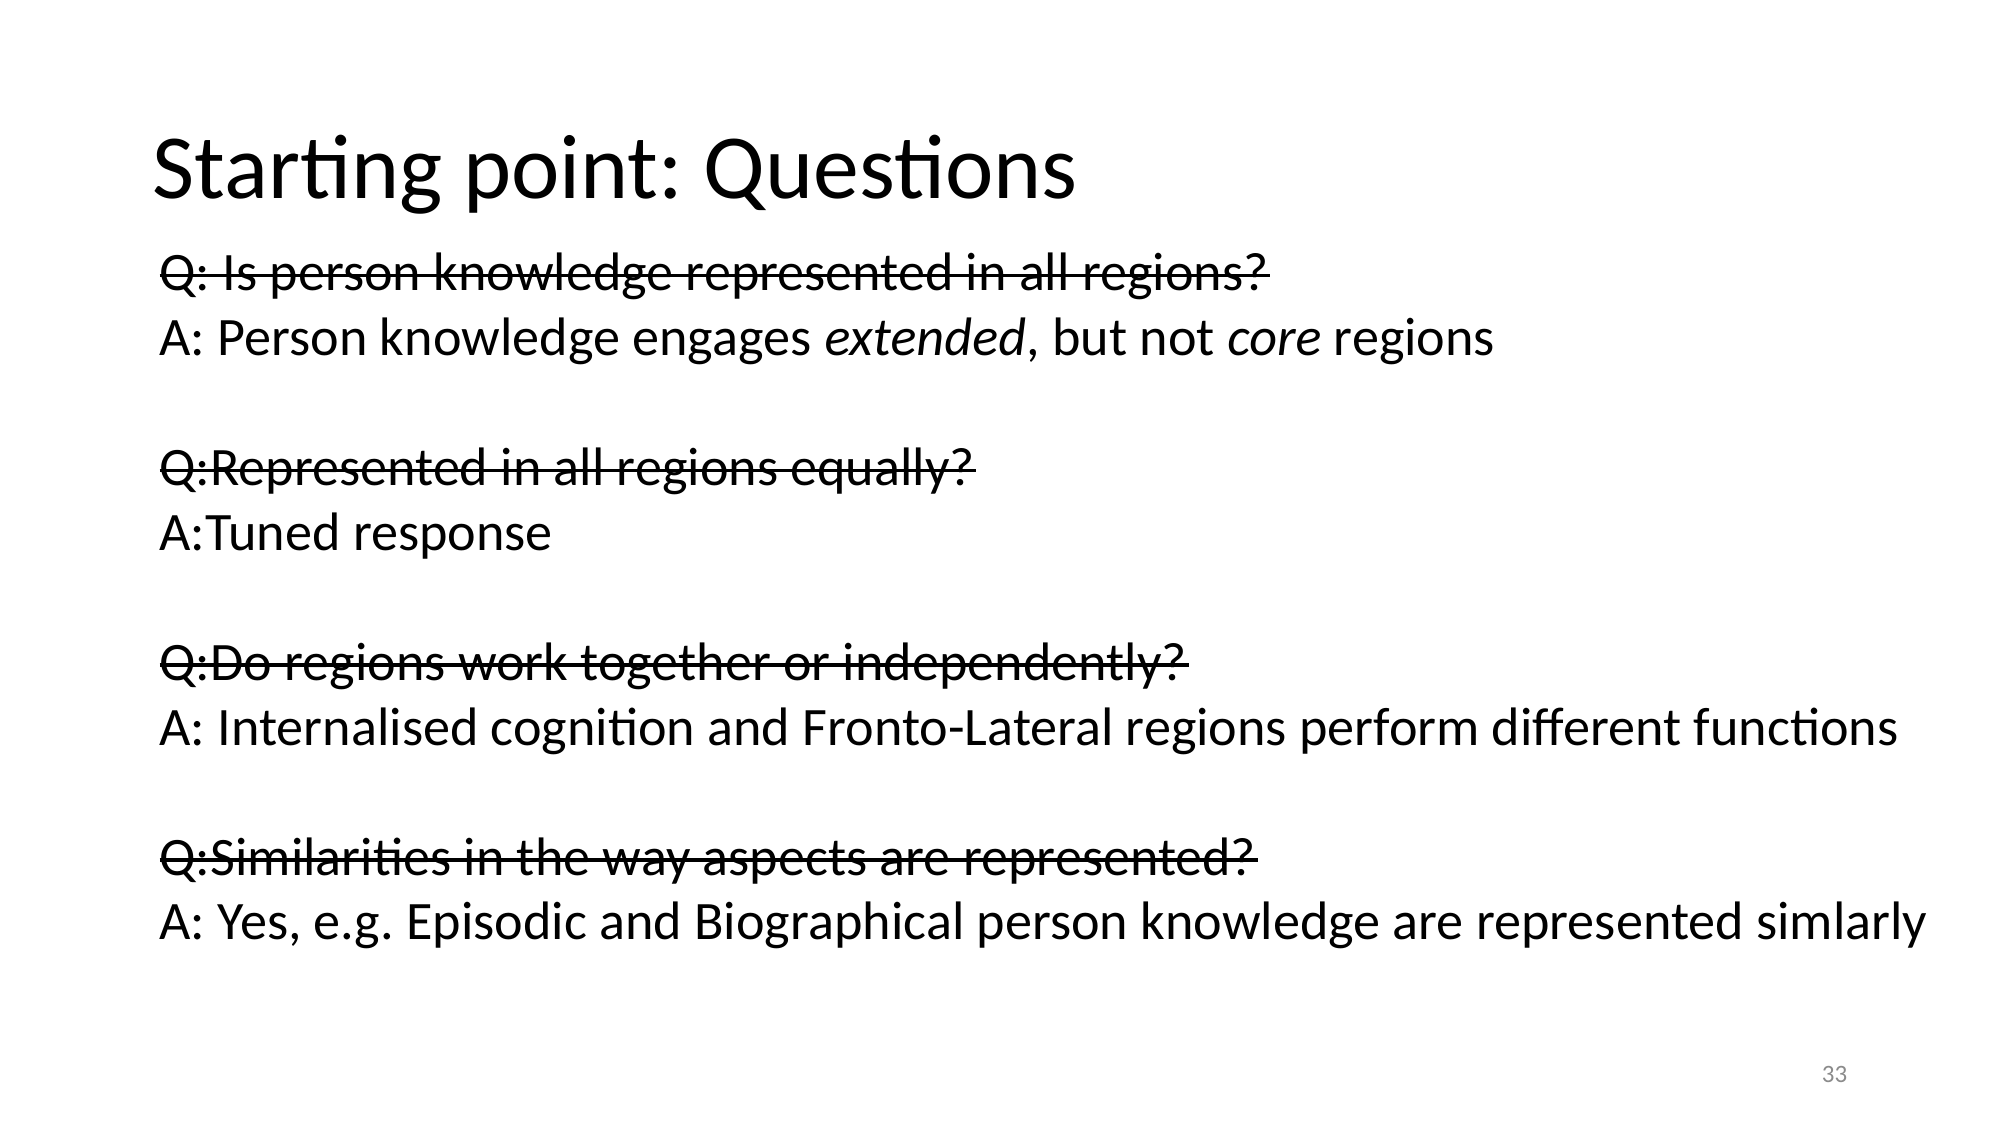

# Starting point: Questions
Q: Is person knowledge represented in all regions?
A: Person knowledge engages extended, but not core regions

Q:Represented in all regions equally?
A:Tuned response

Q:Do regions work together or independently?
A: Internalised cognition and Fronto-Lateral regions perform different functions

Q:Similarities in the way aspects are represented?
A: Yes, e.g. Episodic and Biographical person knowledge are represented simlarly
33